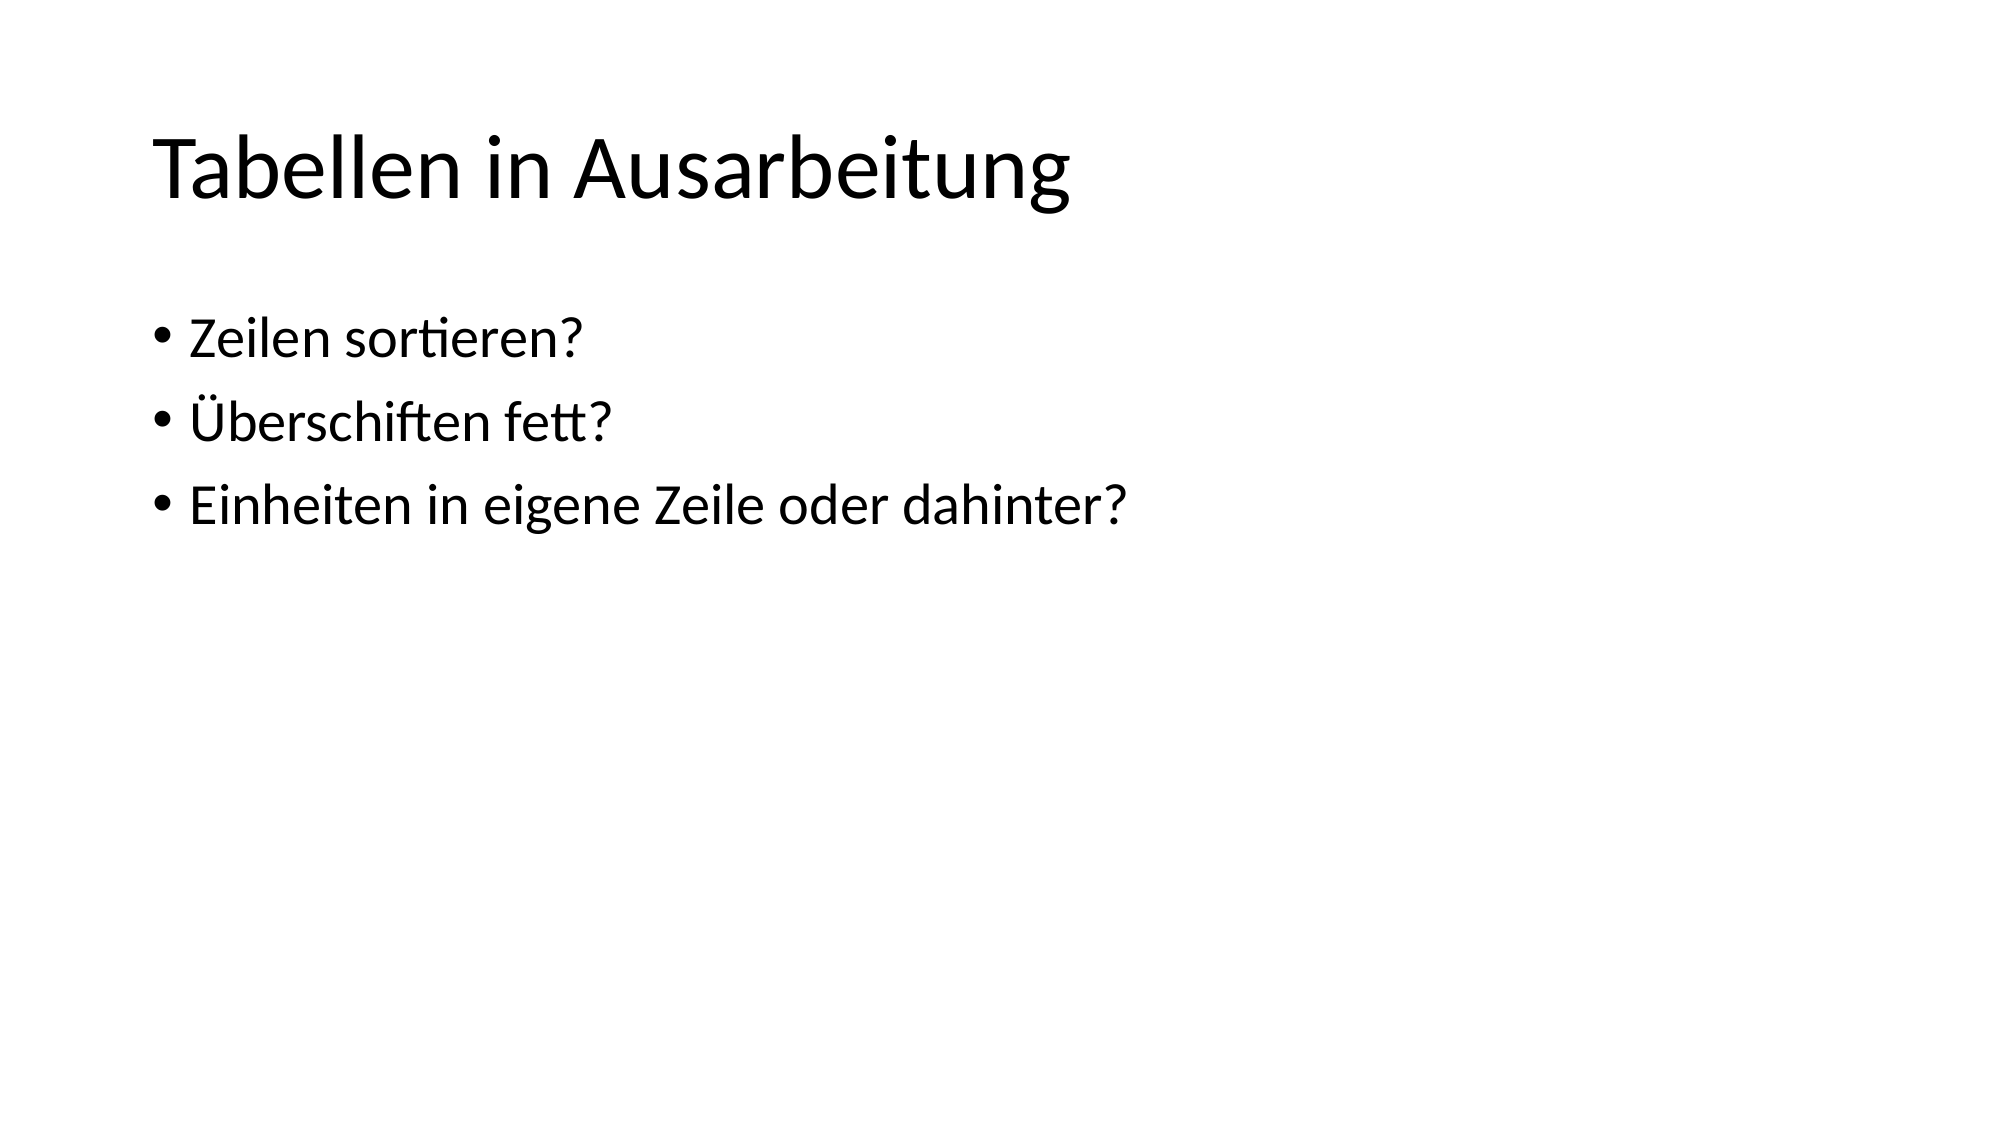

# Tabellen in Ausarbeitung
Zeilen sortieren?
Überschiften fett?
Einheiten in eigene Zeile oder dahinter?